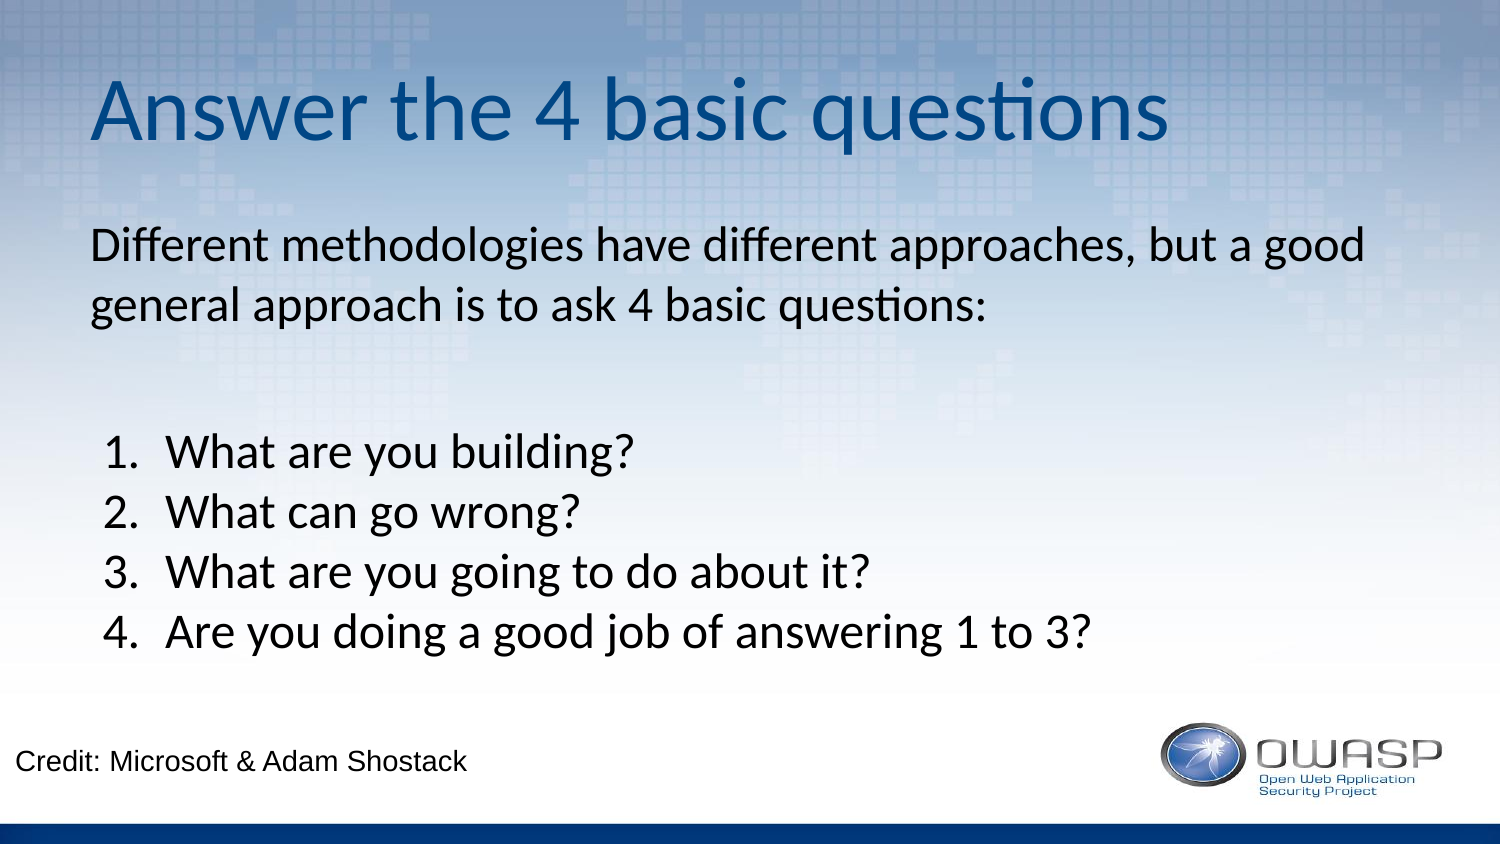

# Answer the 4 basic questions
Different methodologies have different approaches, but a good general approach is to ask 4 basic questions:

What are you building?
What can go wrong?
What are you going to do about it?
Are you doing a good job of answering 1 to 3?
Credit: Microsoft & Adam Shostack